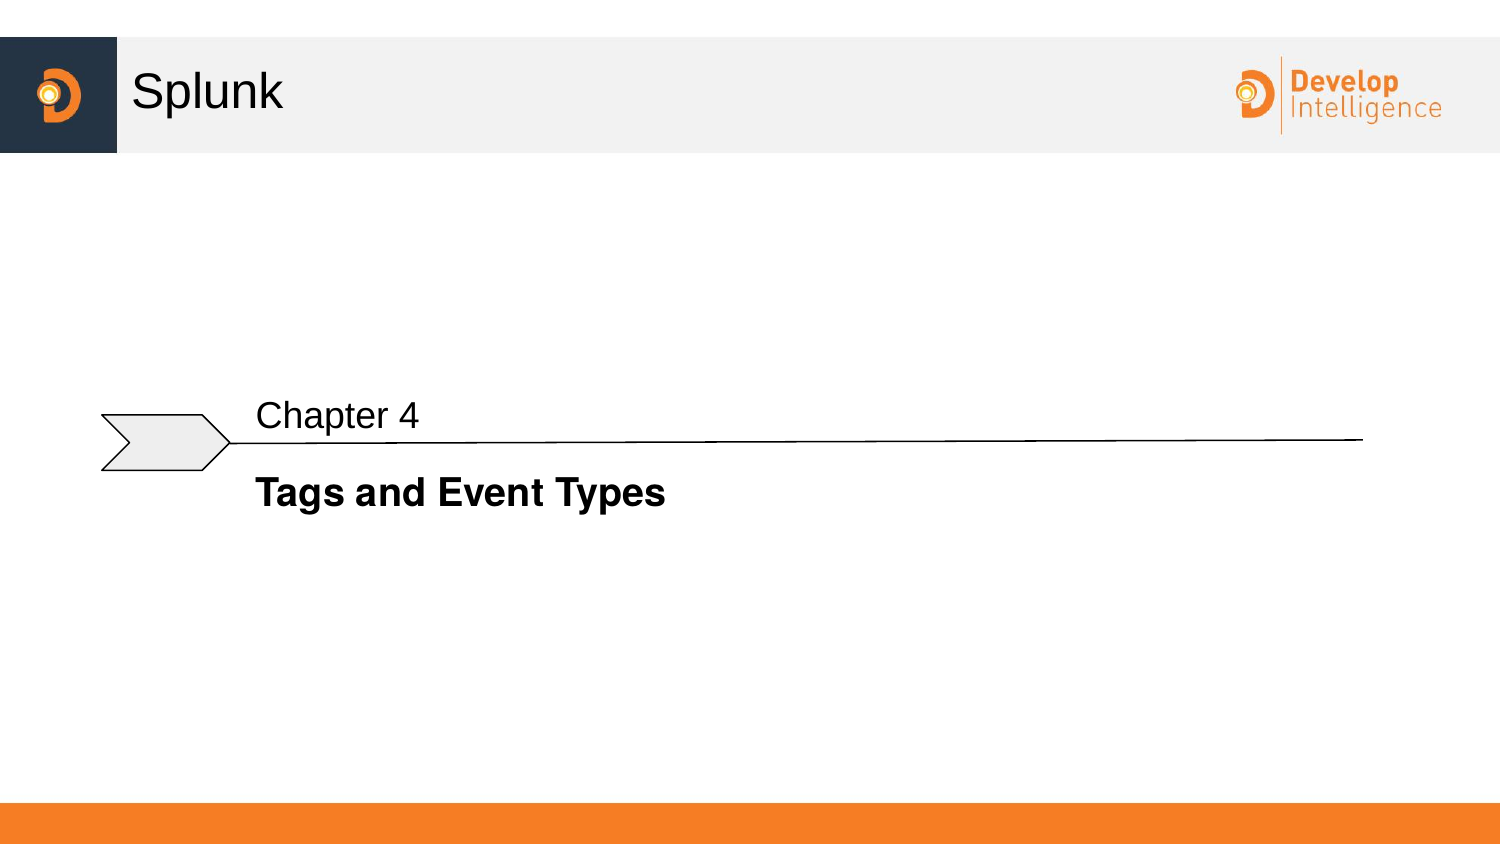

# Splunk
Chapter 4

Tags and Event Types